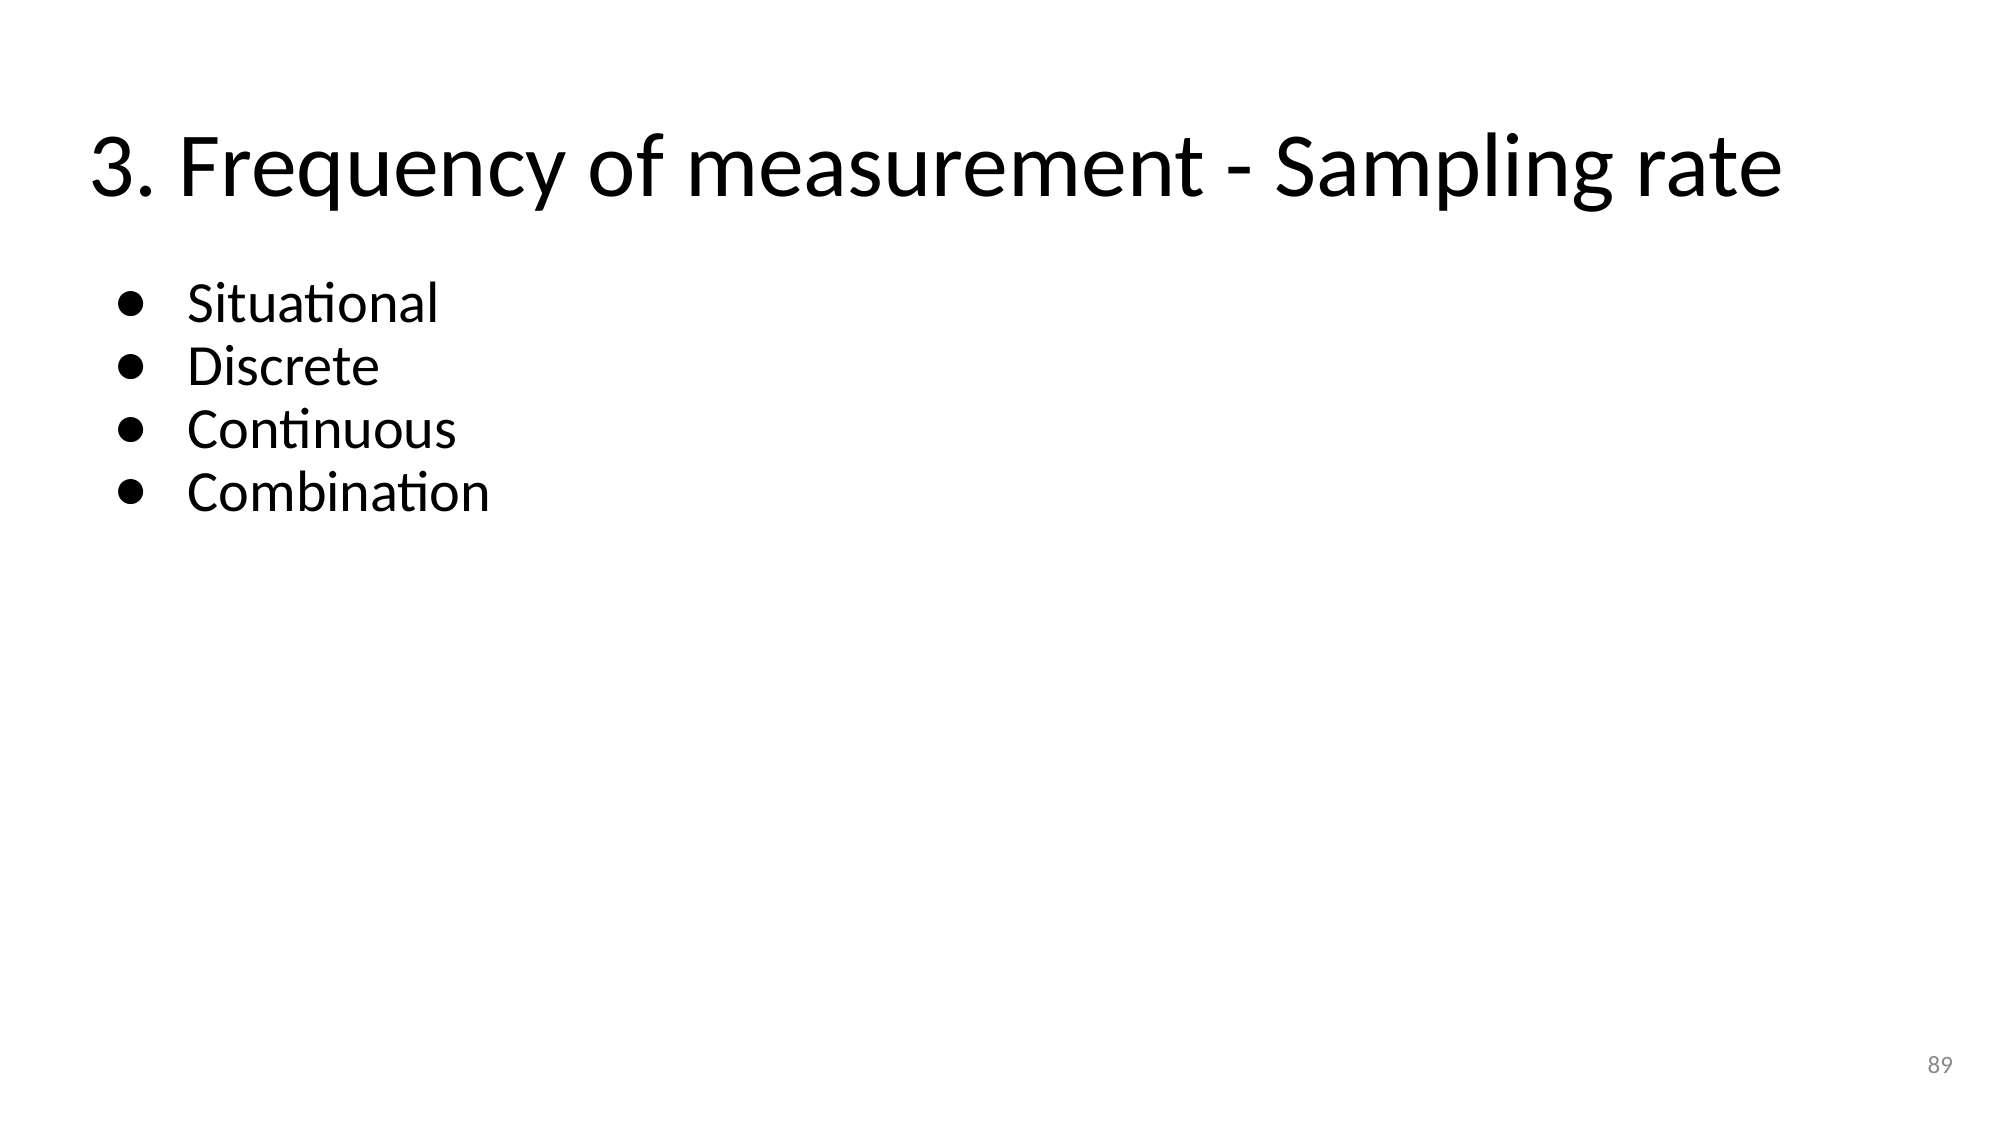

# 3. Frequency of measurement - Sampling rate
Situational
Discrete
Continuous
Combination
89